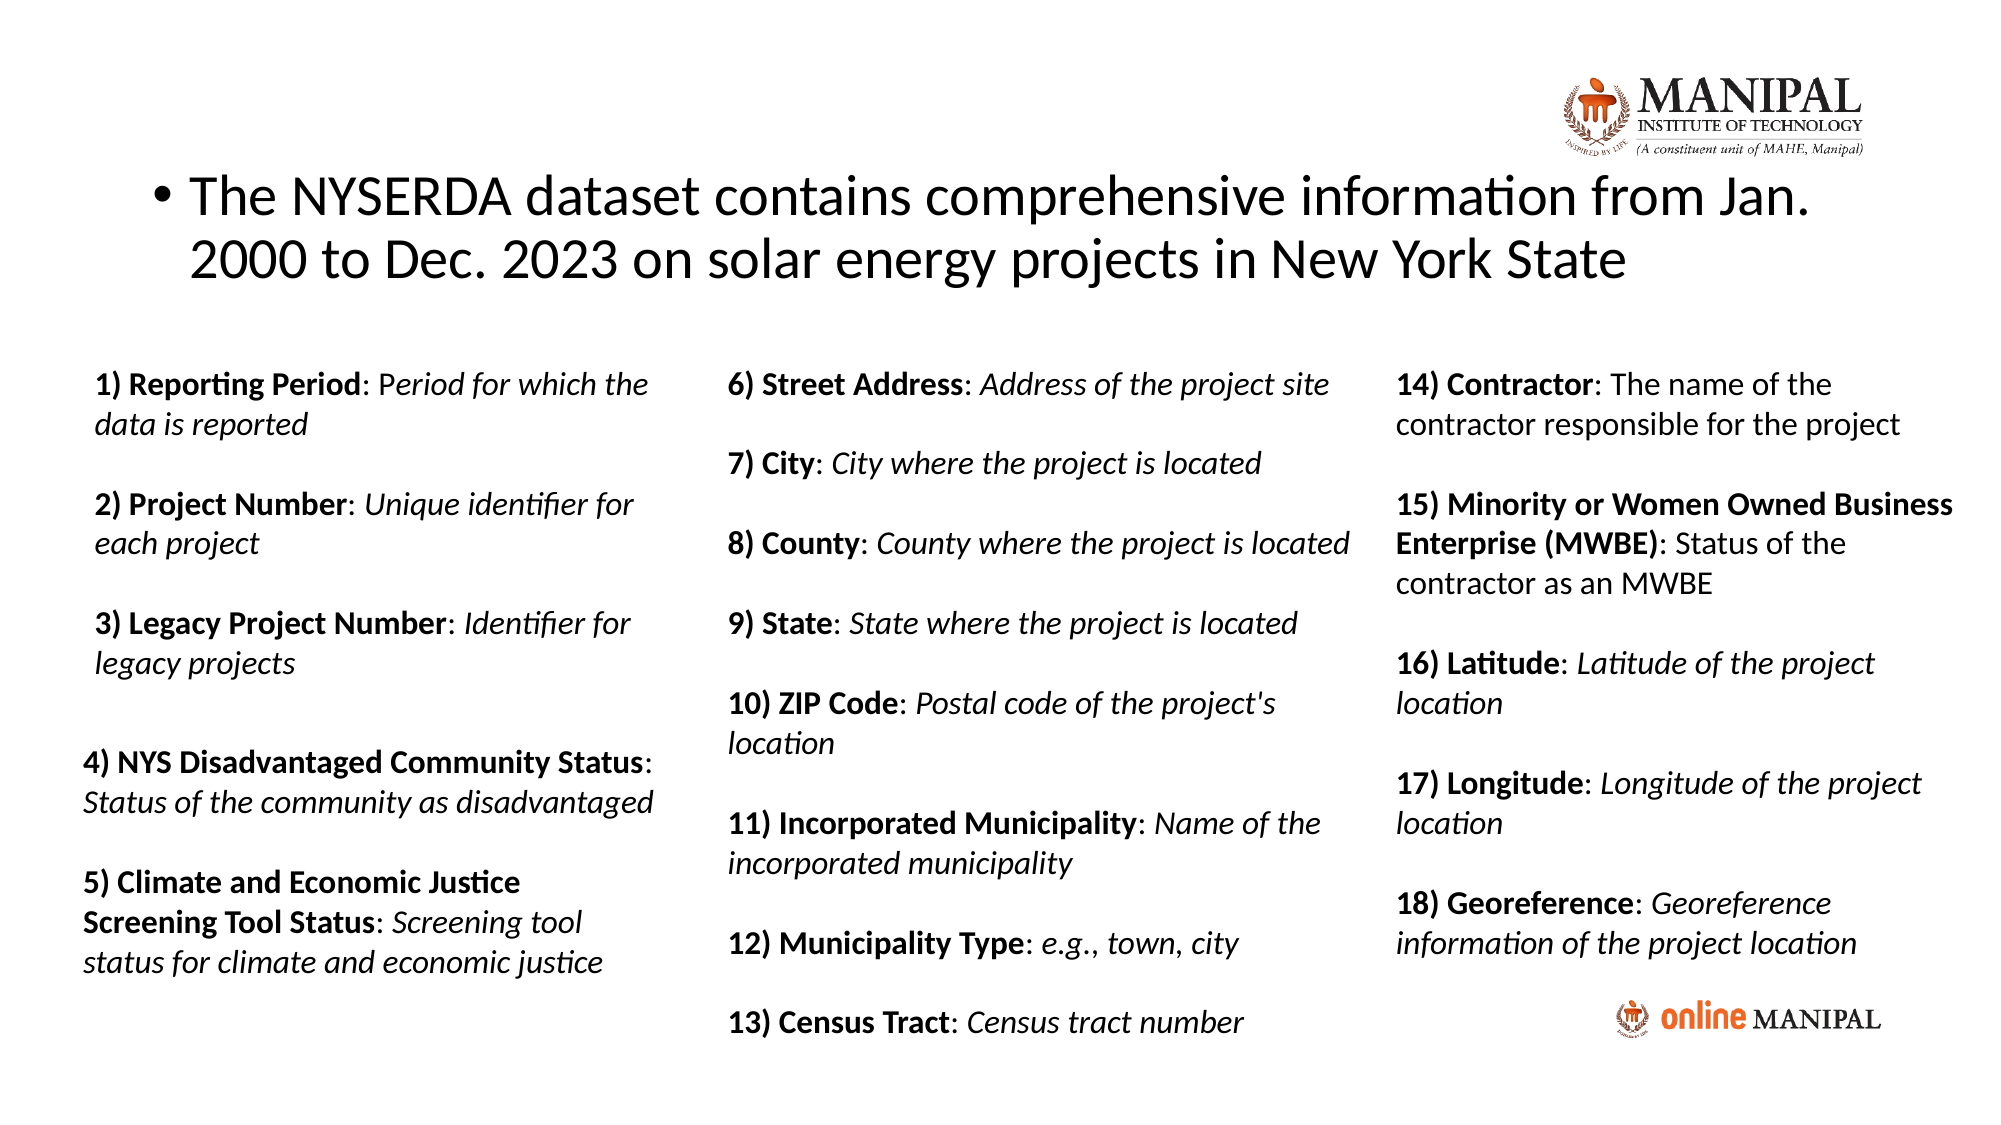

The NYSERDA dataset contains comprehensive information from Jan. 2000 to Dec. 2023 on solar energy projects in New York State

1) Reporting Period: Period for which the data is reported

2) Project Number: Unique identifier for each project

3) Legacy Project Number: Identifier for legacy projects

6) Street Address: Address of the project site

7) City: City where the project is located

8) County: County where the project is located

9) State: State where the project is located

10) ZIP Code: Postal code of the project's location

11) Incorporated Municipality: Name of the incorporated municipality

12) Municipality Type: e.g., town, city

13) Census Tract: Census tract number
14) Contractor: The name of the contractor responsible for the project

15) Minority or Women Owned Business Enterprise (MWBE): Status of the contractor as an MWBE

16) Latitude: Latitude of the project location

17) Longitude: Longitude of the project location

18) Georeference: Georeference information of the project location
4) NYS Disadvantaged Community Status: Status of the community as disadvantaged

5) Climate and Economic Justice Screening Tool Status: Screening tool status for climate and economic justice